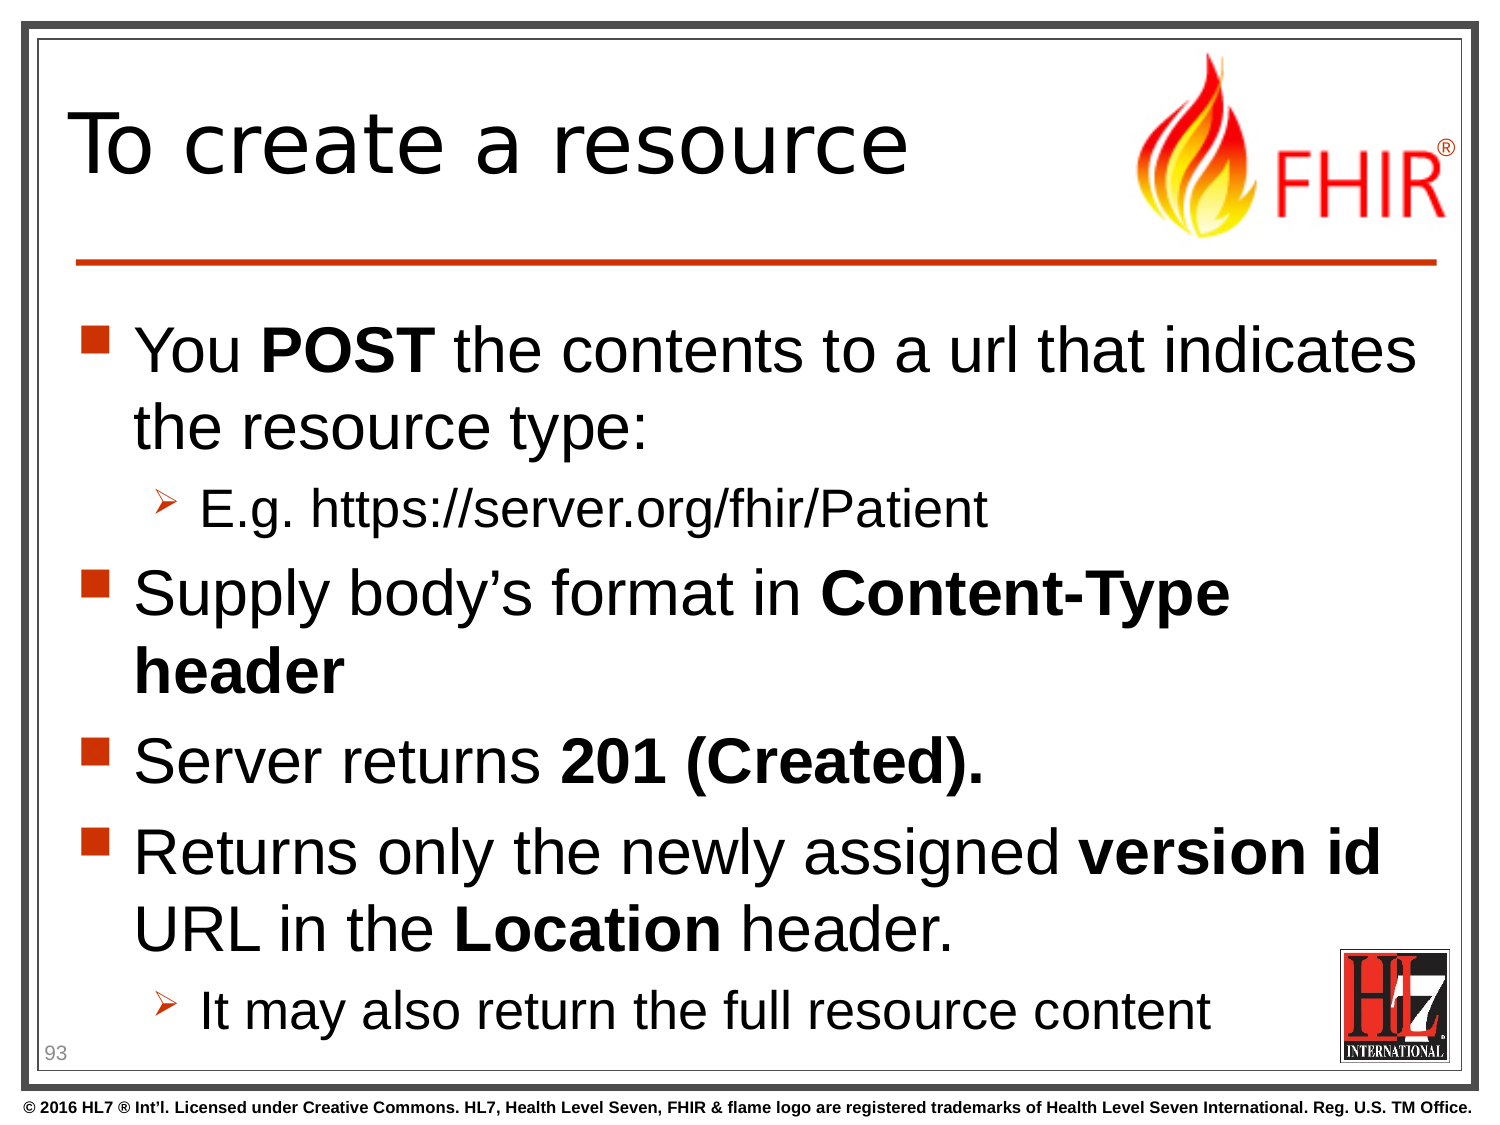

# To create a resource
You POST the contents to a url that indicates the resource type:
E.g. https://server.org/fhir/Patient
Supply body’s format in Content-Type header
Server returns 201 (Created).
Returns only the newly assigned version id URL in the Location header.
It may also return the full resource content

93